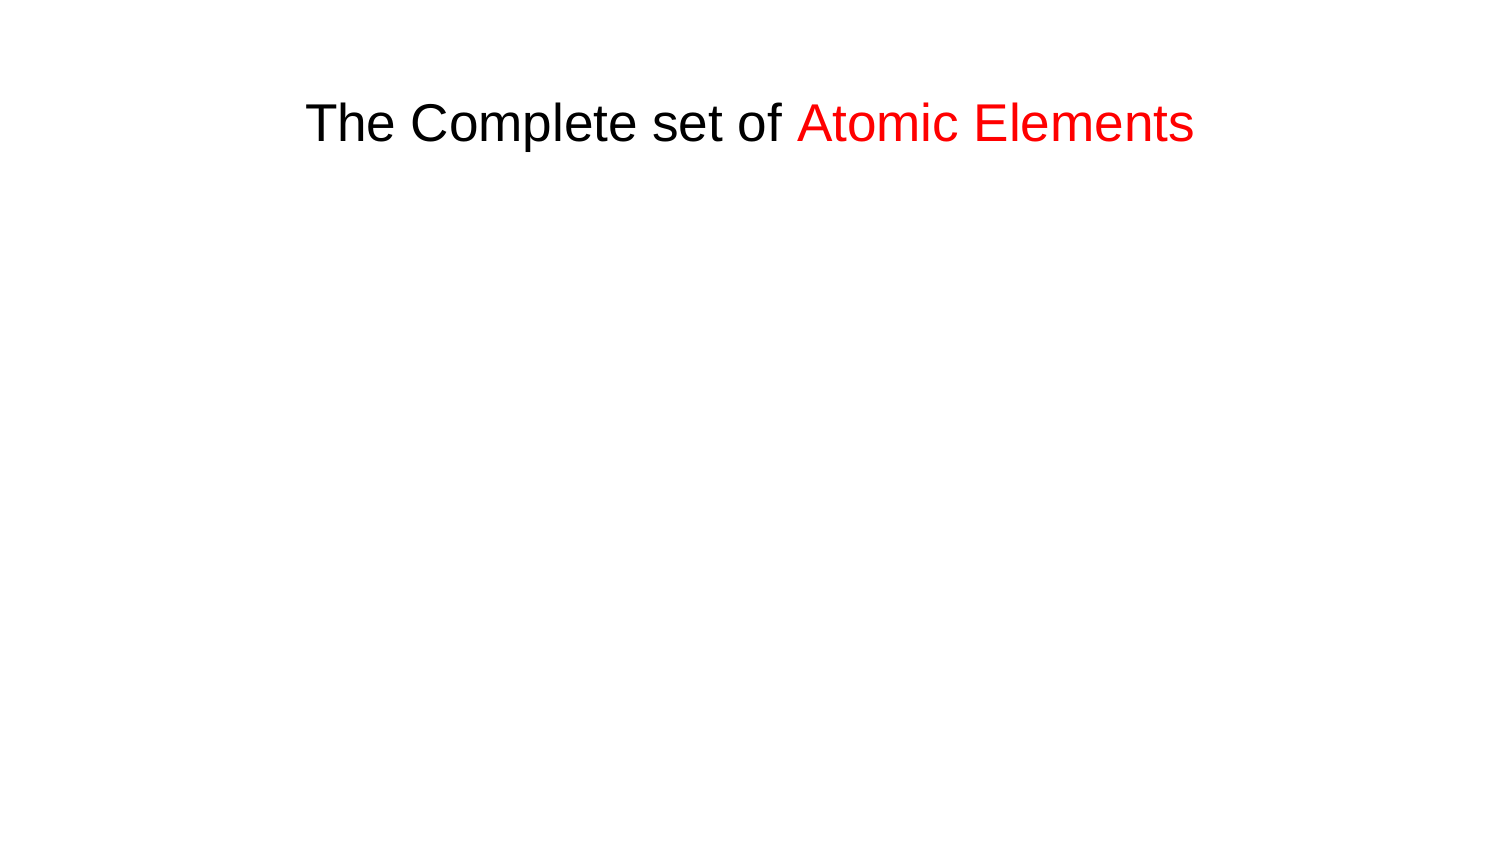

# The Complete set of Atomic Elements
Huawei VP Mr. Yang Shaoqing
RICH 70 Tsinghua SEA Cloud Forum, Sep 14, 2020
 H. E. Bambang Brodjonegoro,
Minister of Research & Technology, Indonesia